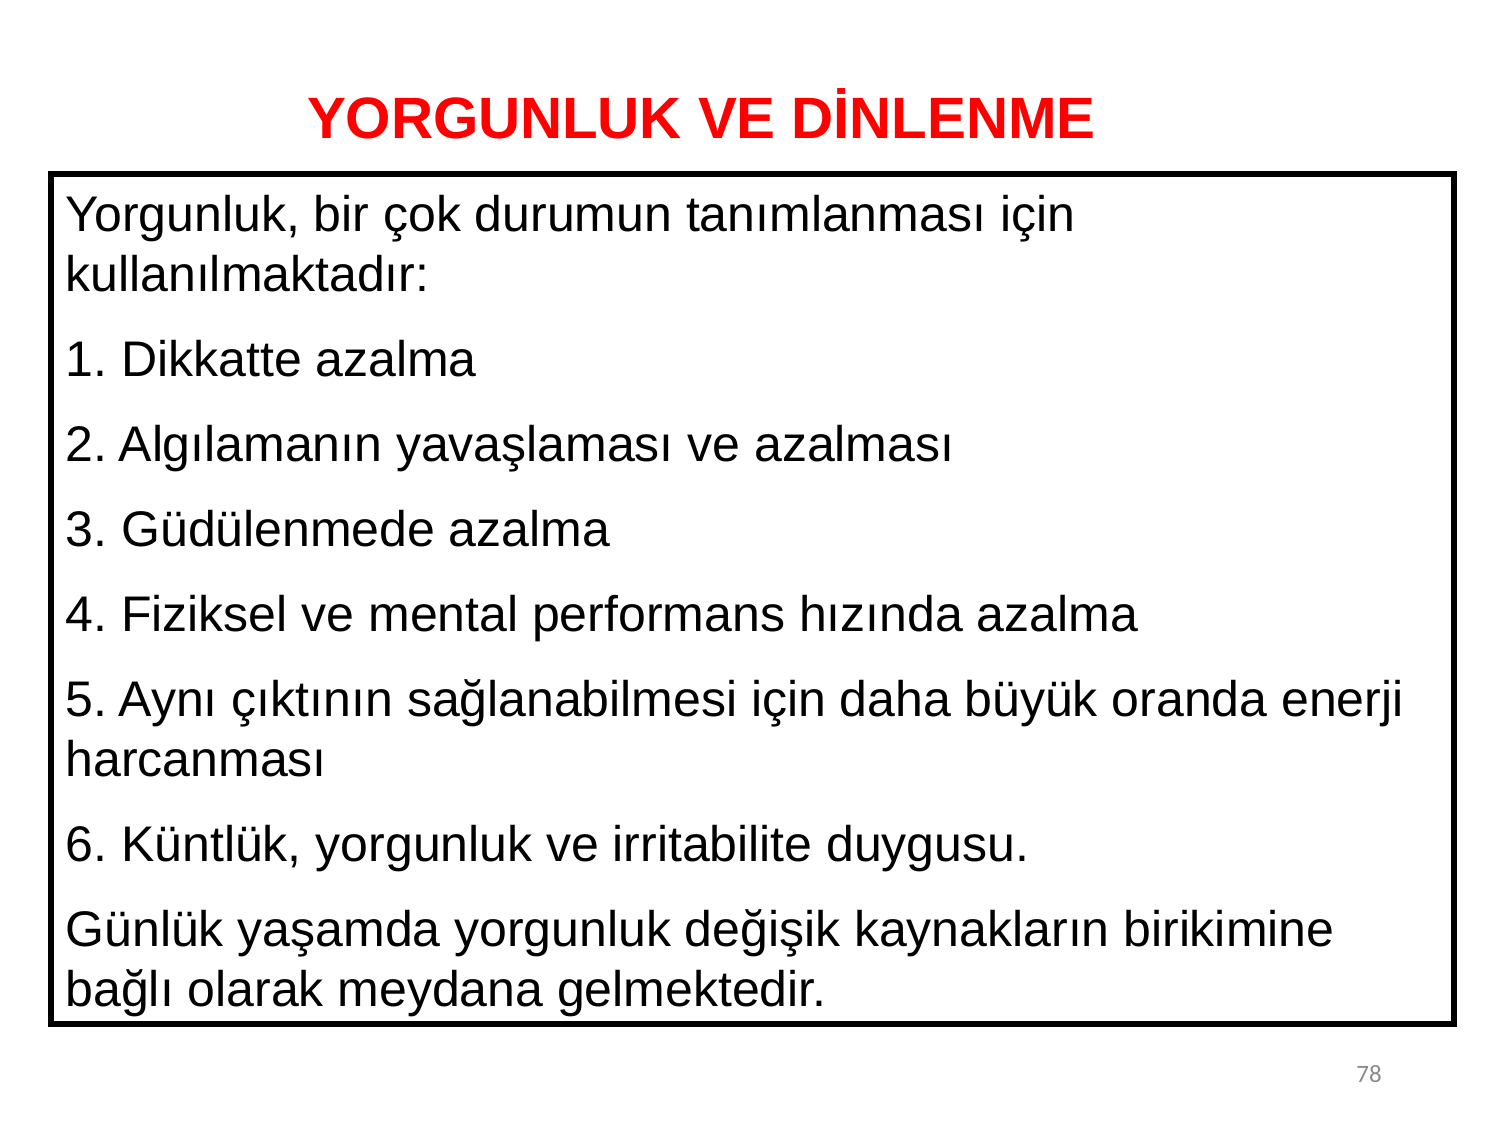

YORGUNLUK VE DİNLENME

Yorgunluk, bir çok durumun tanımlanması için kullanılmaktadır:
1. Dikkatte azalma
2. Algılamanın yavaşlaması ve azalması
3. Güdülenmede azalma
4. Fiziksel ve mental performans hızında azalma
5. Aynı çıktının sağlanabilmesi için daha büyük oranda enerji harcanması
6. Küntlük, yorgunluk ve irritabilite duygusu.
Günlük yaşamda yorgunluk değişik kaynakların birikimine bağlı olarak meydana gelmektedir.

78